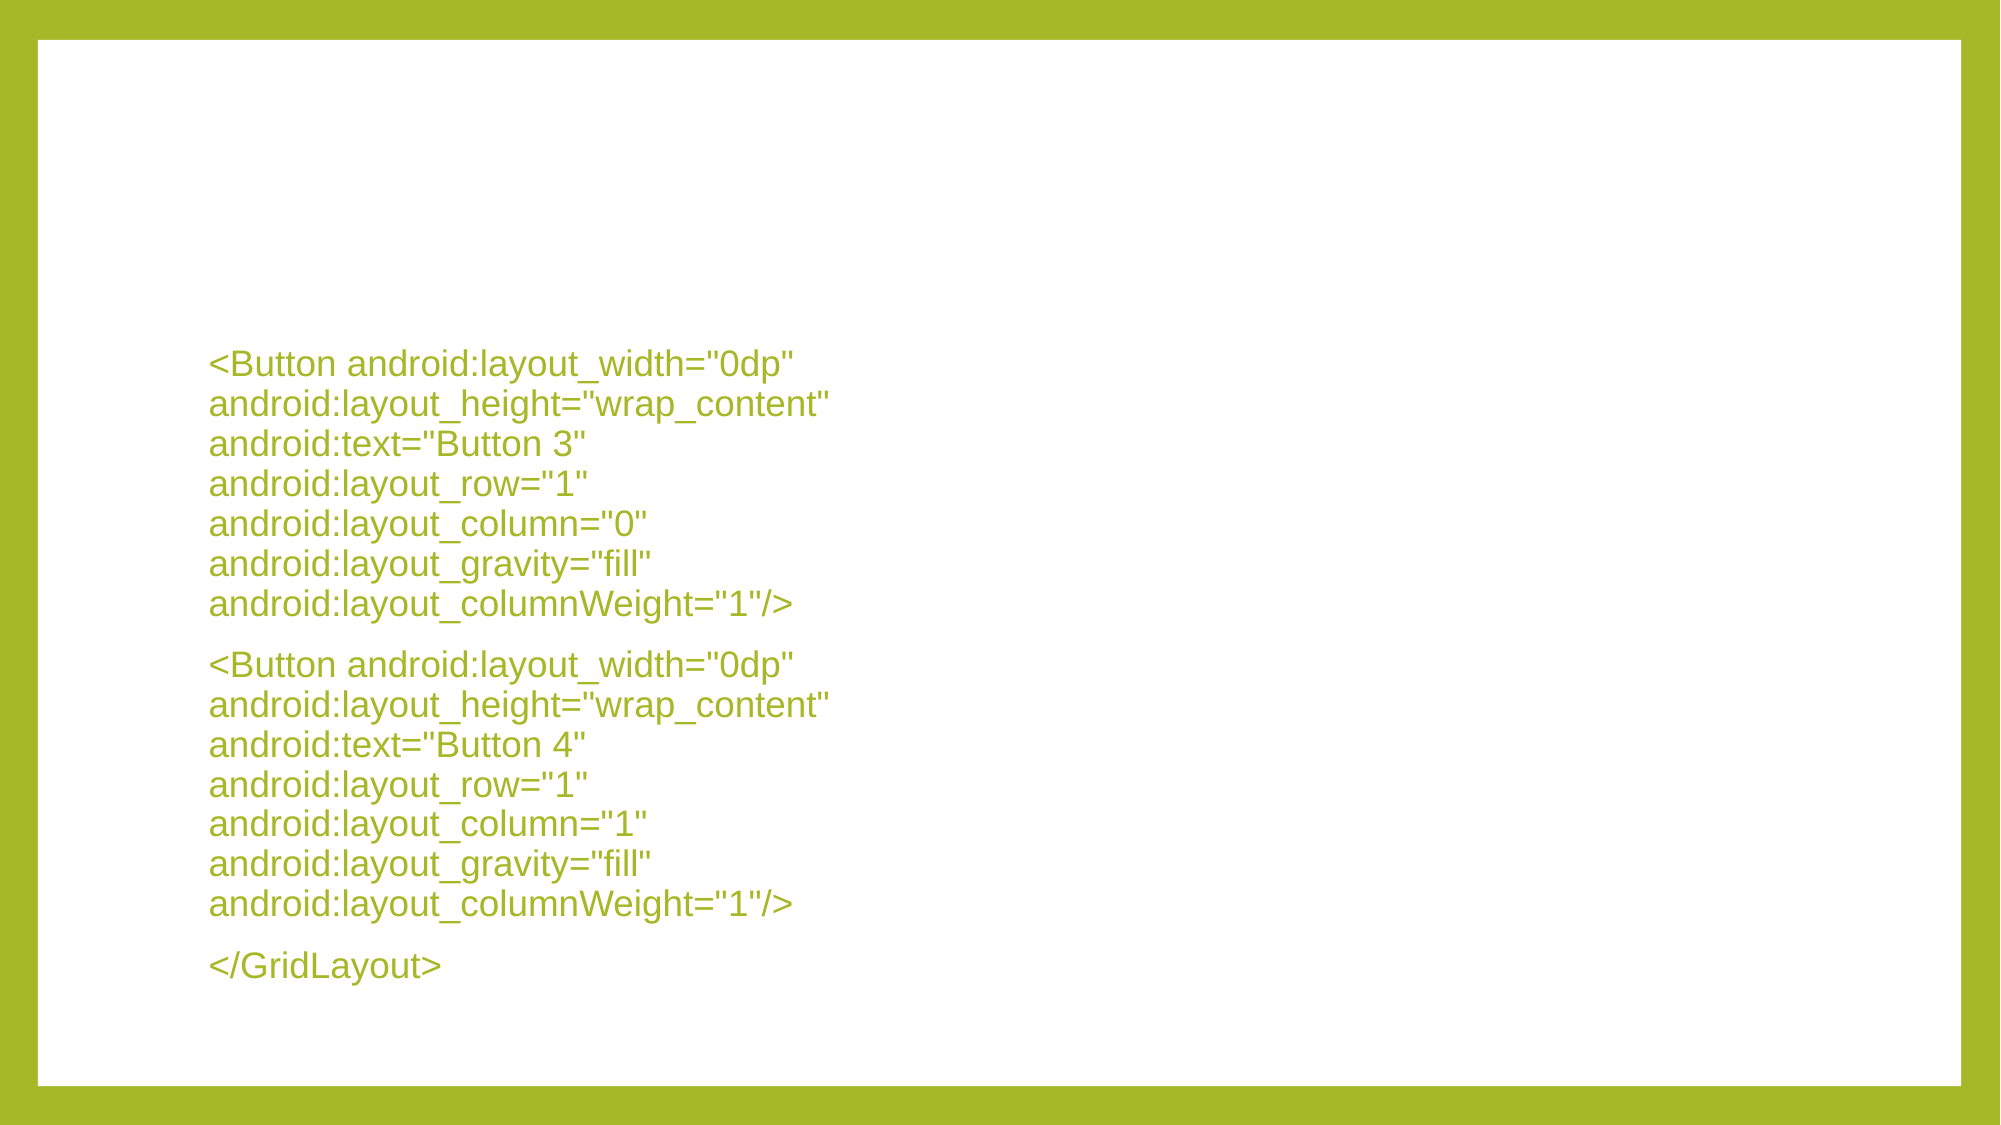

<Button android:layout_width="0dp" android:layout_height="wrap_content" android:text="Button 3" android:layout_row="1" android:layout_column="0" android:layout_gravity="fill" android:layout_columnWeight="1"/>
<Button android:layout_width="0dp" android:layout_height="wrap_content" android:text="Button 4" android:layout_row="1" android:layout_column="1" android:layout_gravity="fill" android:layout_columnWeight="1"/>
</GridLayout>